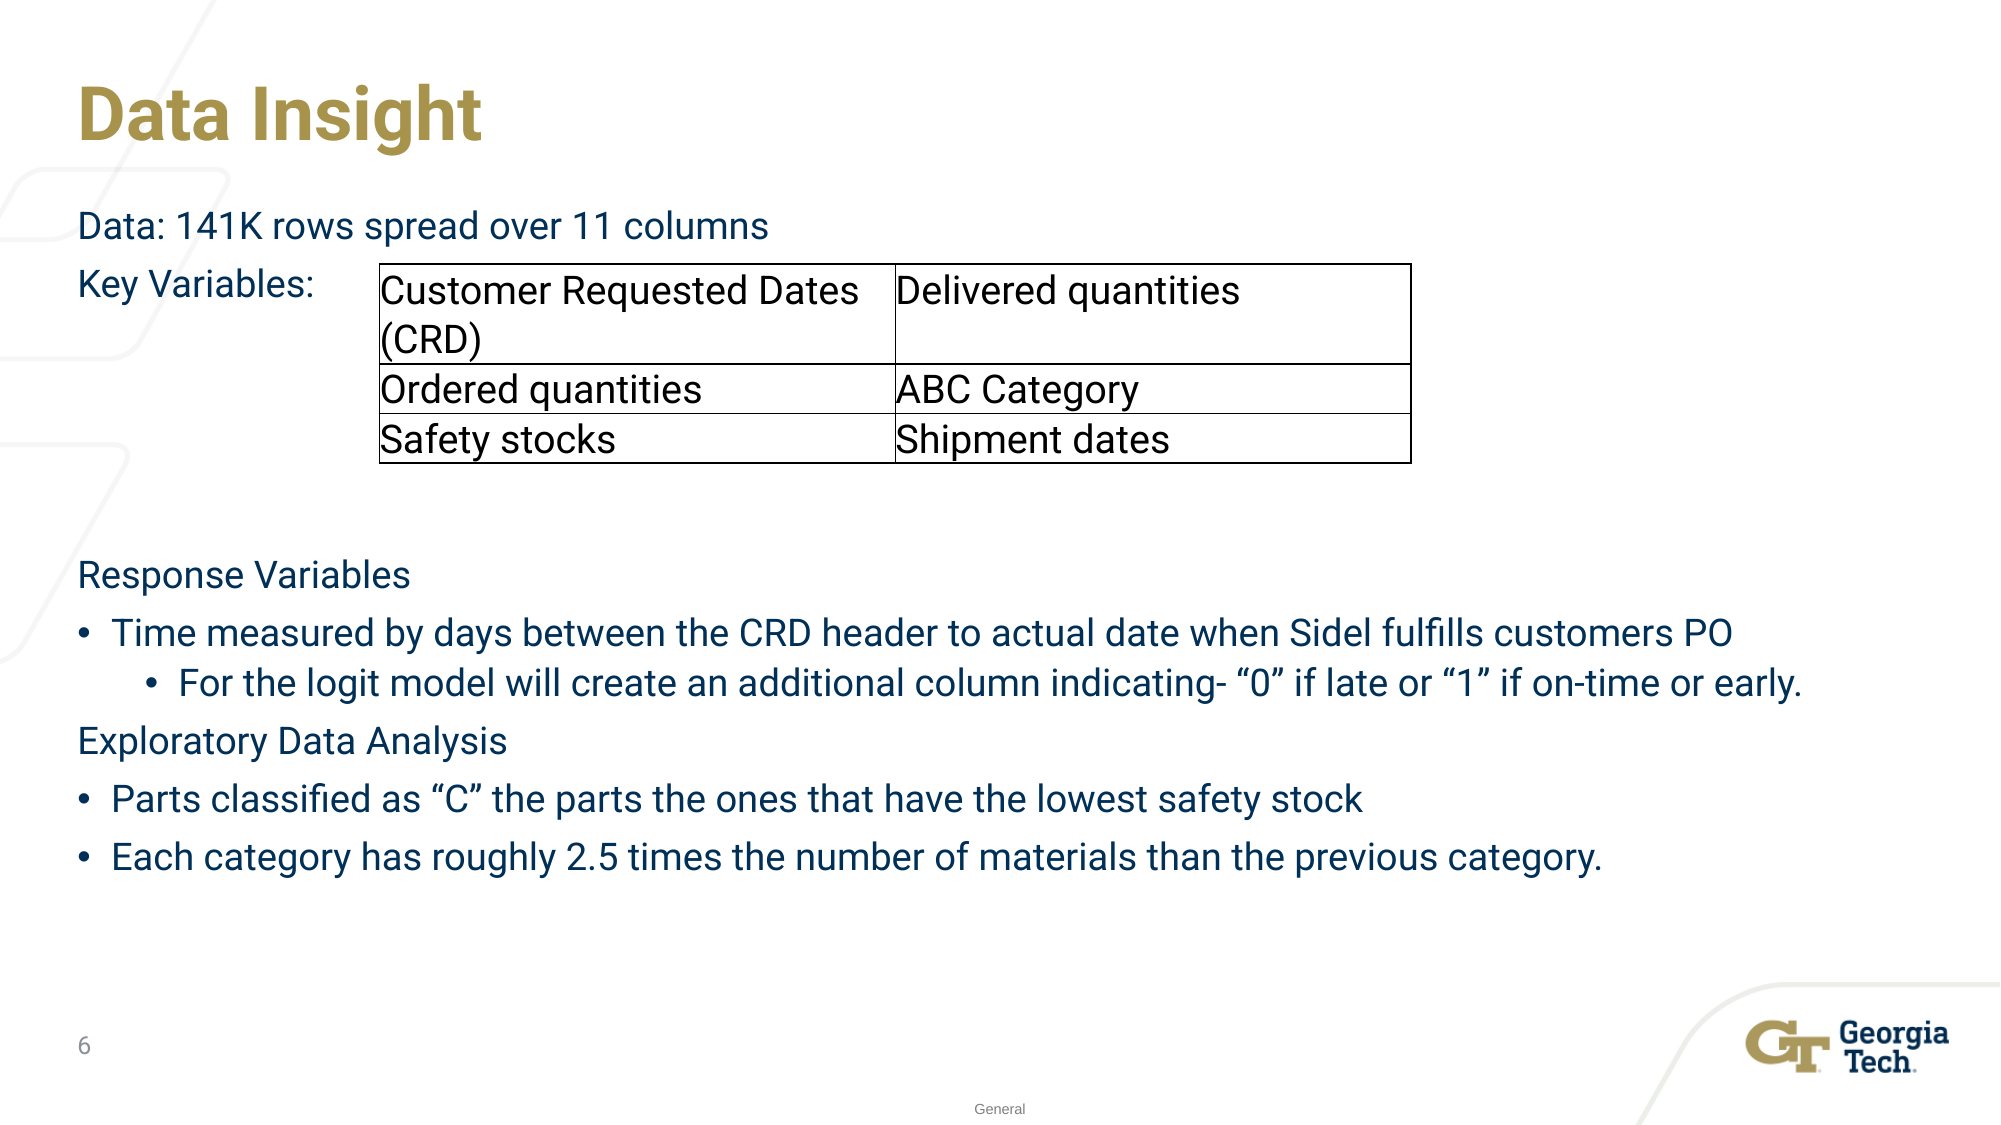

# Data Insight
Data: 141K rows spread over 11 columns
Key Variables:

Response Variables
Time measured by days between the CRD header to actual date when Sidel fulfills customers PO
For the logit model will create an additional column indicating- “0” if late or “1” if on-time or early.
Exploratory Data Analysis
Parts classified as “C” the parts the ones that have the lowest safety stock
Each category has roughly 2.5 times the number of materials than the previous category.

| Customer Requested Dates (CRD) | Delivered quantities |
| --- | --- |
| Ordered quantities | ABC Category |
| Safety stocks | Shipment dates |
6